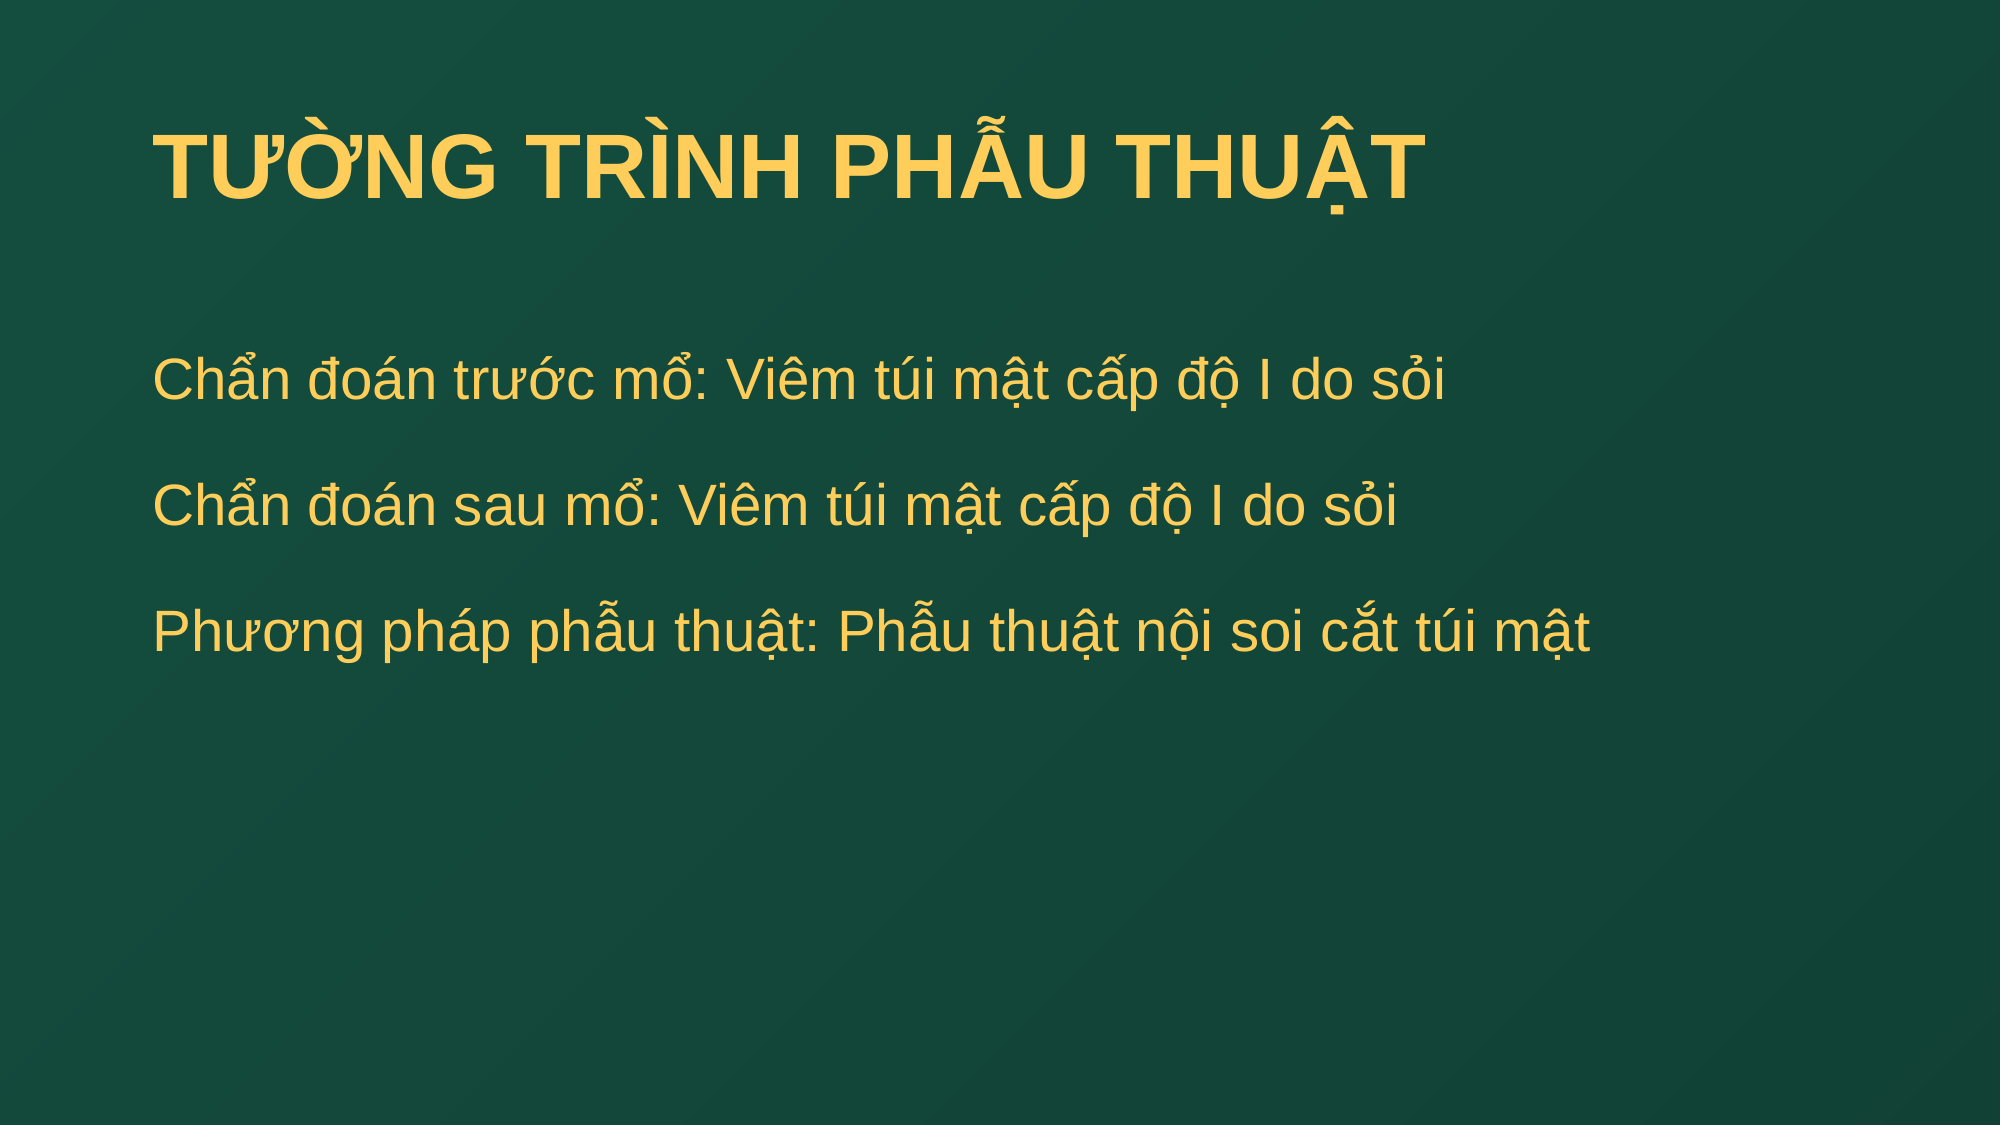

# TƯỜNG TRÌNH PHẪU THUẬT
Chẩn đoán trước mổ: Viêm túi mật cấp độ I do sỏi
Chẩn đoán sau mổ: Viêm túi mật cấp độ I do sỏi
Phương pháp phẫu thuật: Phẫu thuật nội soi cắt túi mật